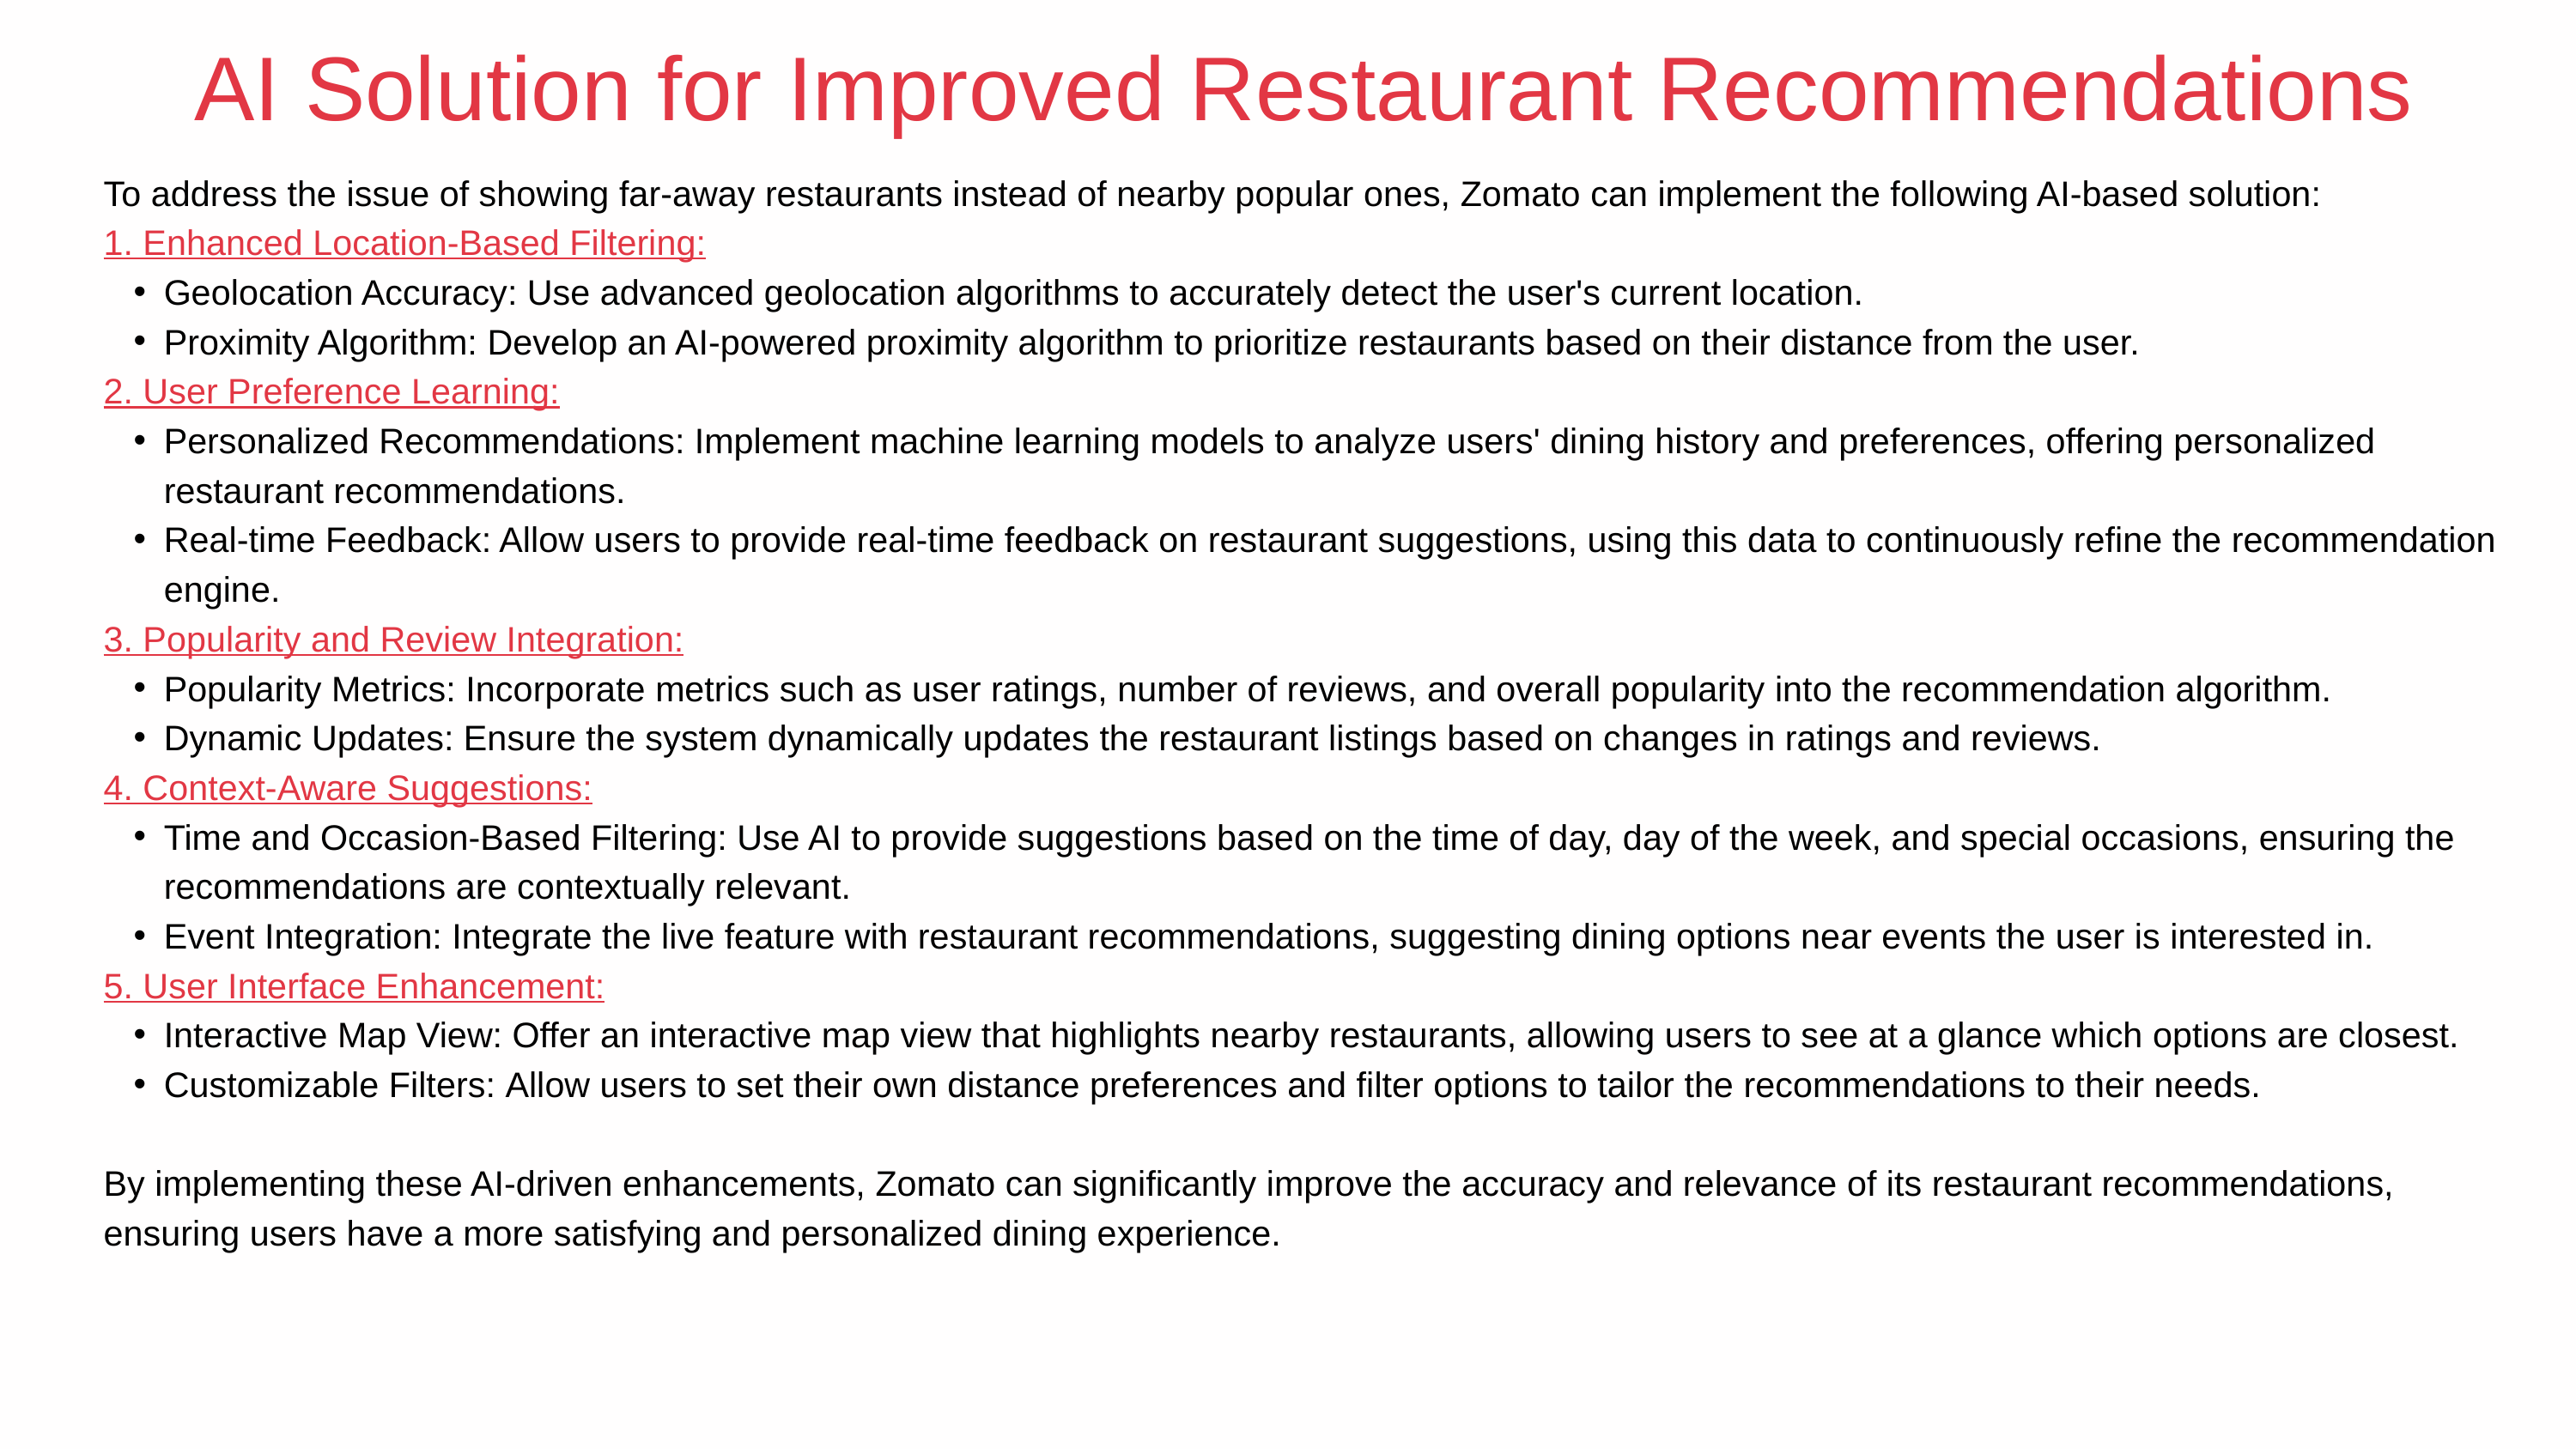

AI Solution for Improved Restaurant Recommendations

To address the issue of showing far-away restaurants instead of nearby popular ones, Zomato can implement the following AI-based solution:
1. Enhanced Location-Based Filtering:
Geolocation Accuracy: Use advanced geolocation algorithms to accurately detect the user's current location.
Proximity Algorithm: Develop an AI-powered proximity algorithm to prioritize restaurants based on their distance from the user.
2. User Preference Learning:
Personalized Recommendations: Implement machine learning models to analyze users' dining history and preferences, offering personalized restaurant recommendations.
Real-time Feedback: Allow users to provide real-time feedback on restaurant suggestions, using this data to continuously refine the recommendation engine.
3. Popularity and Review Integration:
Popularity Metrics: Incorporate metrics such as user ratings, number of reviews, and overall popularity into the recommendation algorithm.
Dynamic Updates: Ensure the system dynamically updates the restaurant listings based on changes in ratings and reviews.
4. Context-Aware Suggestions:
Time and Occasion-Based Filtering: Use AI to provide suggestions based on the time of day, day of the week, and special occasions, ensuring the recommendations are contextually relevant.
Event Integration: Integrate the live feature with restaurant recommendations, suggesting dining options near events the user is interested in.
5. User Interface Enhancement:
Interactive Map View: Offer an interactive map view that highlights nearby restaurants, allowing users to see at a glance which options are closest.
Customizable Filters: Allow users to set their own distance preferences and filter options to tailor the recommendations to their needs.

By implementing these AI-driven enhancements, Zomato can significantly improve the accuracy and relevance of its restaurant recommendations, ensuring users have a more satisfying and personalized dining experience.